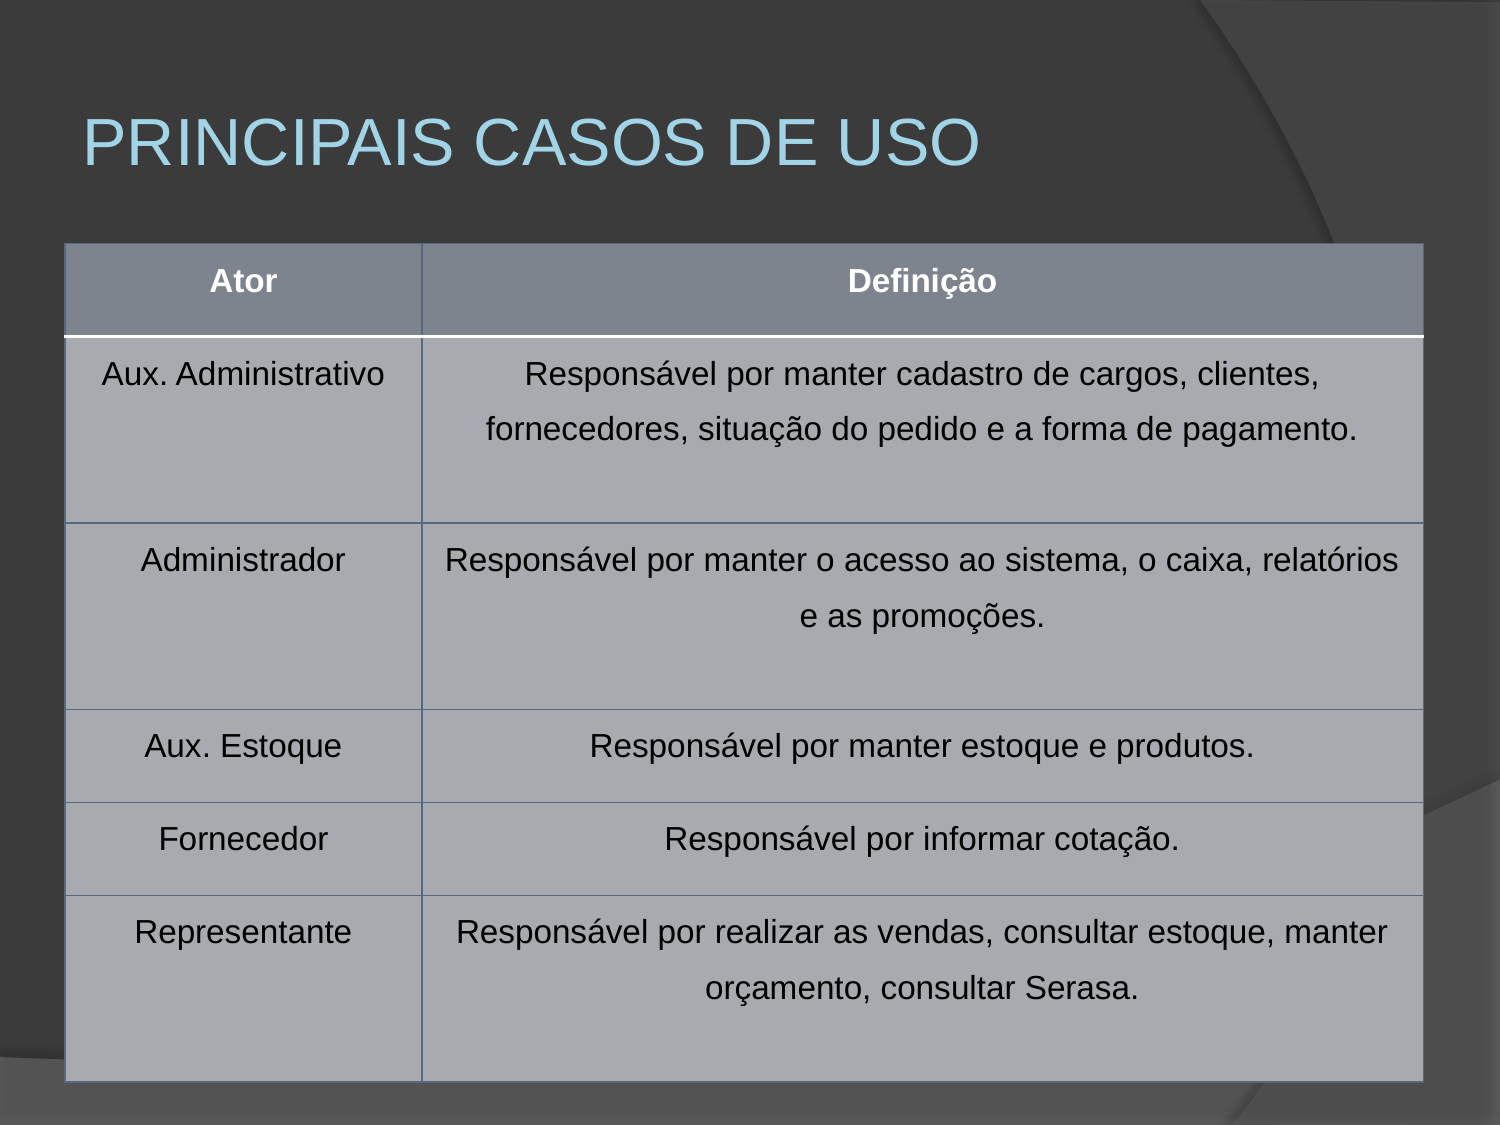

# PRINCIPAIS CASOS DE USO
| Ator | Definição |
| --- | --- |
| Aux. Administrativo | Responsável por manter cadastro de cargos, clientes, fornecedores, situação do pedido e a forma de pagamento. |
| Administrador | Responsável por manter o acesso ao sistema, o caixa, relatórios e as promoções. |
| Aux. Estoque | Responsável por manter estoque e produtos. |
| Fornecedor | Responsável por informar cotação. |
| Representante | Responsável por realizar as vendas, consultar estoque, manter orçamento, consultar Serasa. |